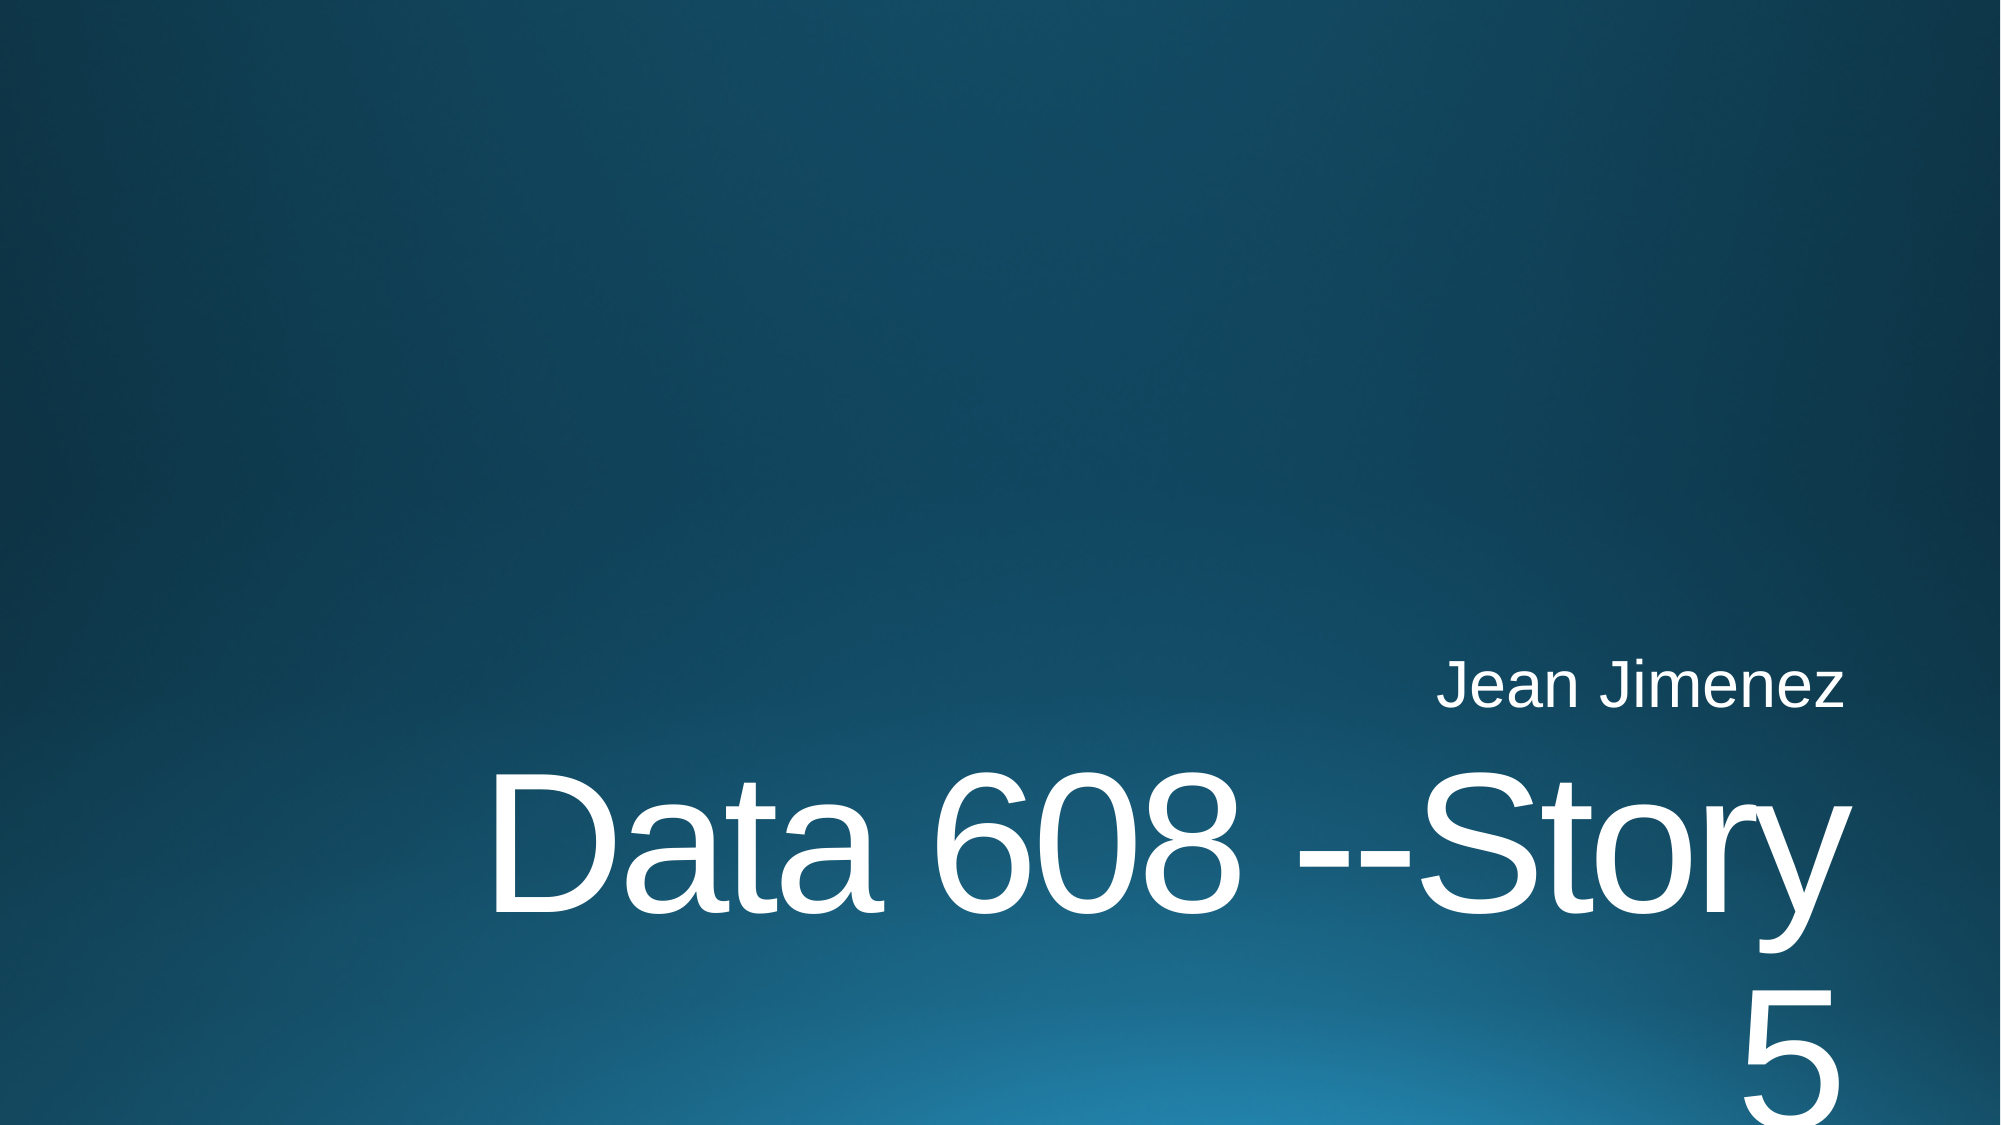

Jean Jimenez
# Data 608 --Story 5